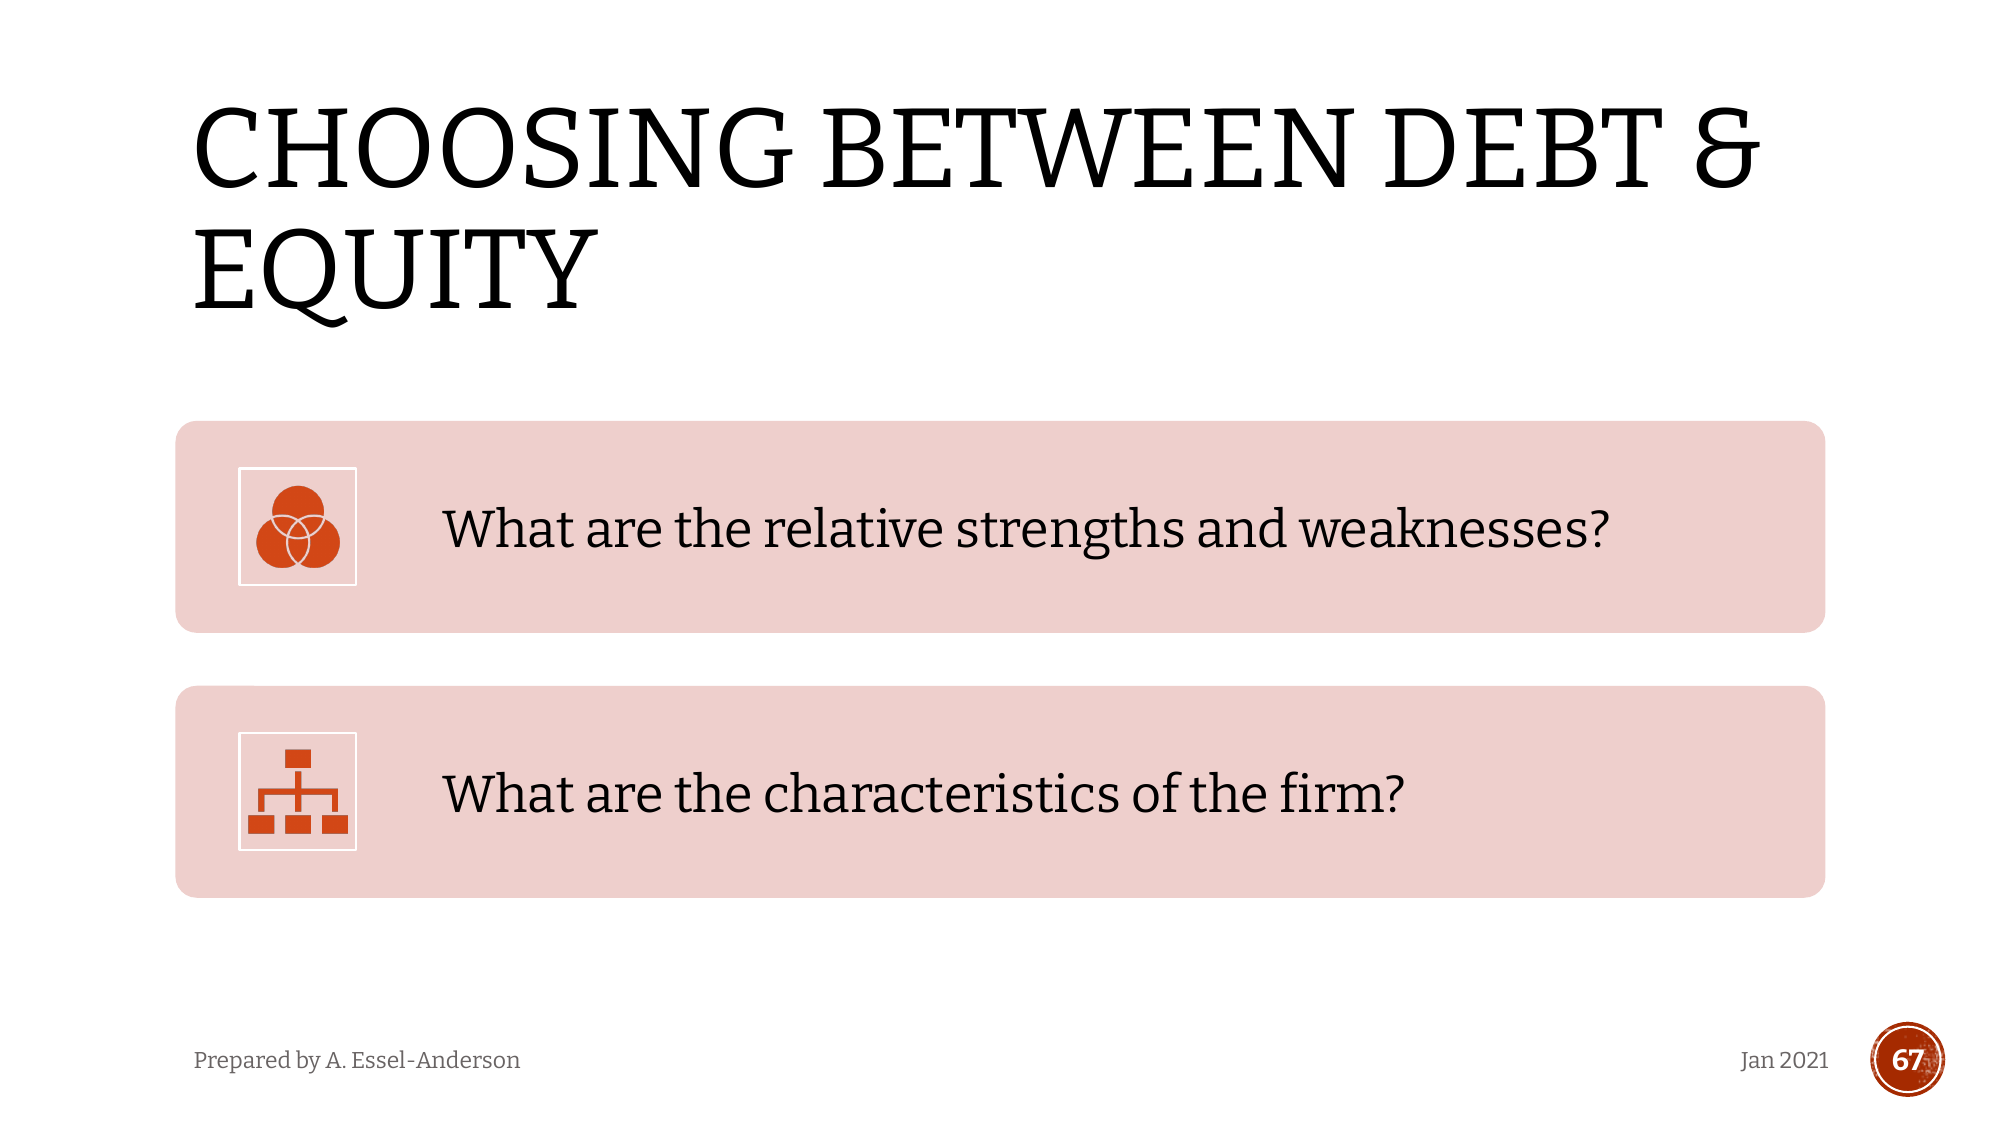

# Choosing between Debt & equity
What are the relative strengths and weaknesses?
What are the characteristics of the firm?
Prepared by A. Essel-Anderson
Jan 2021
67